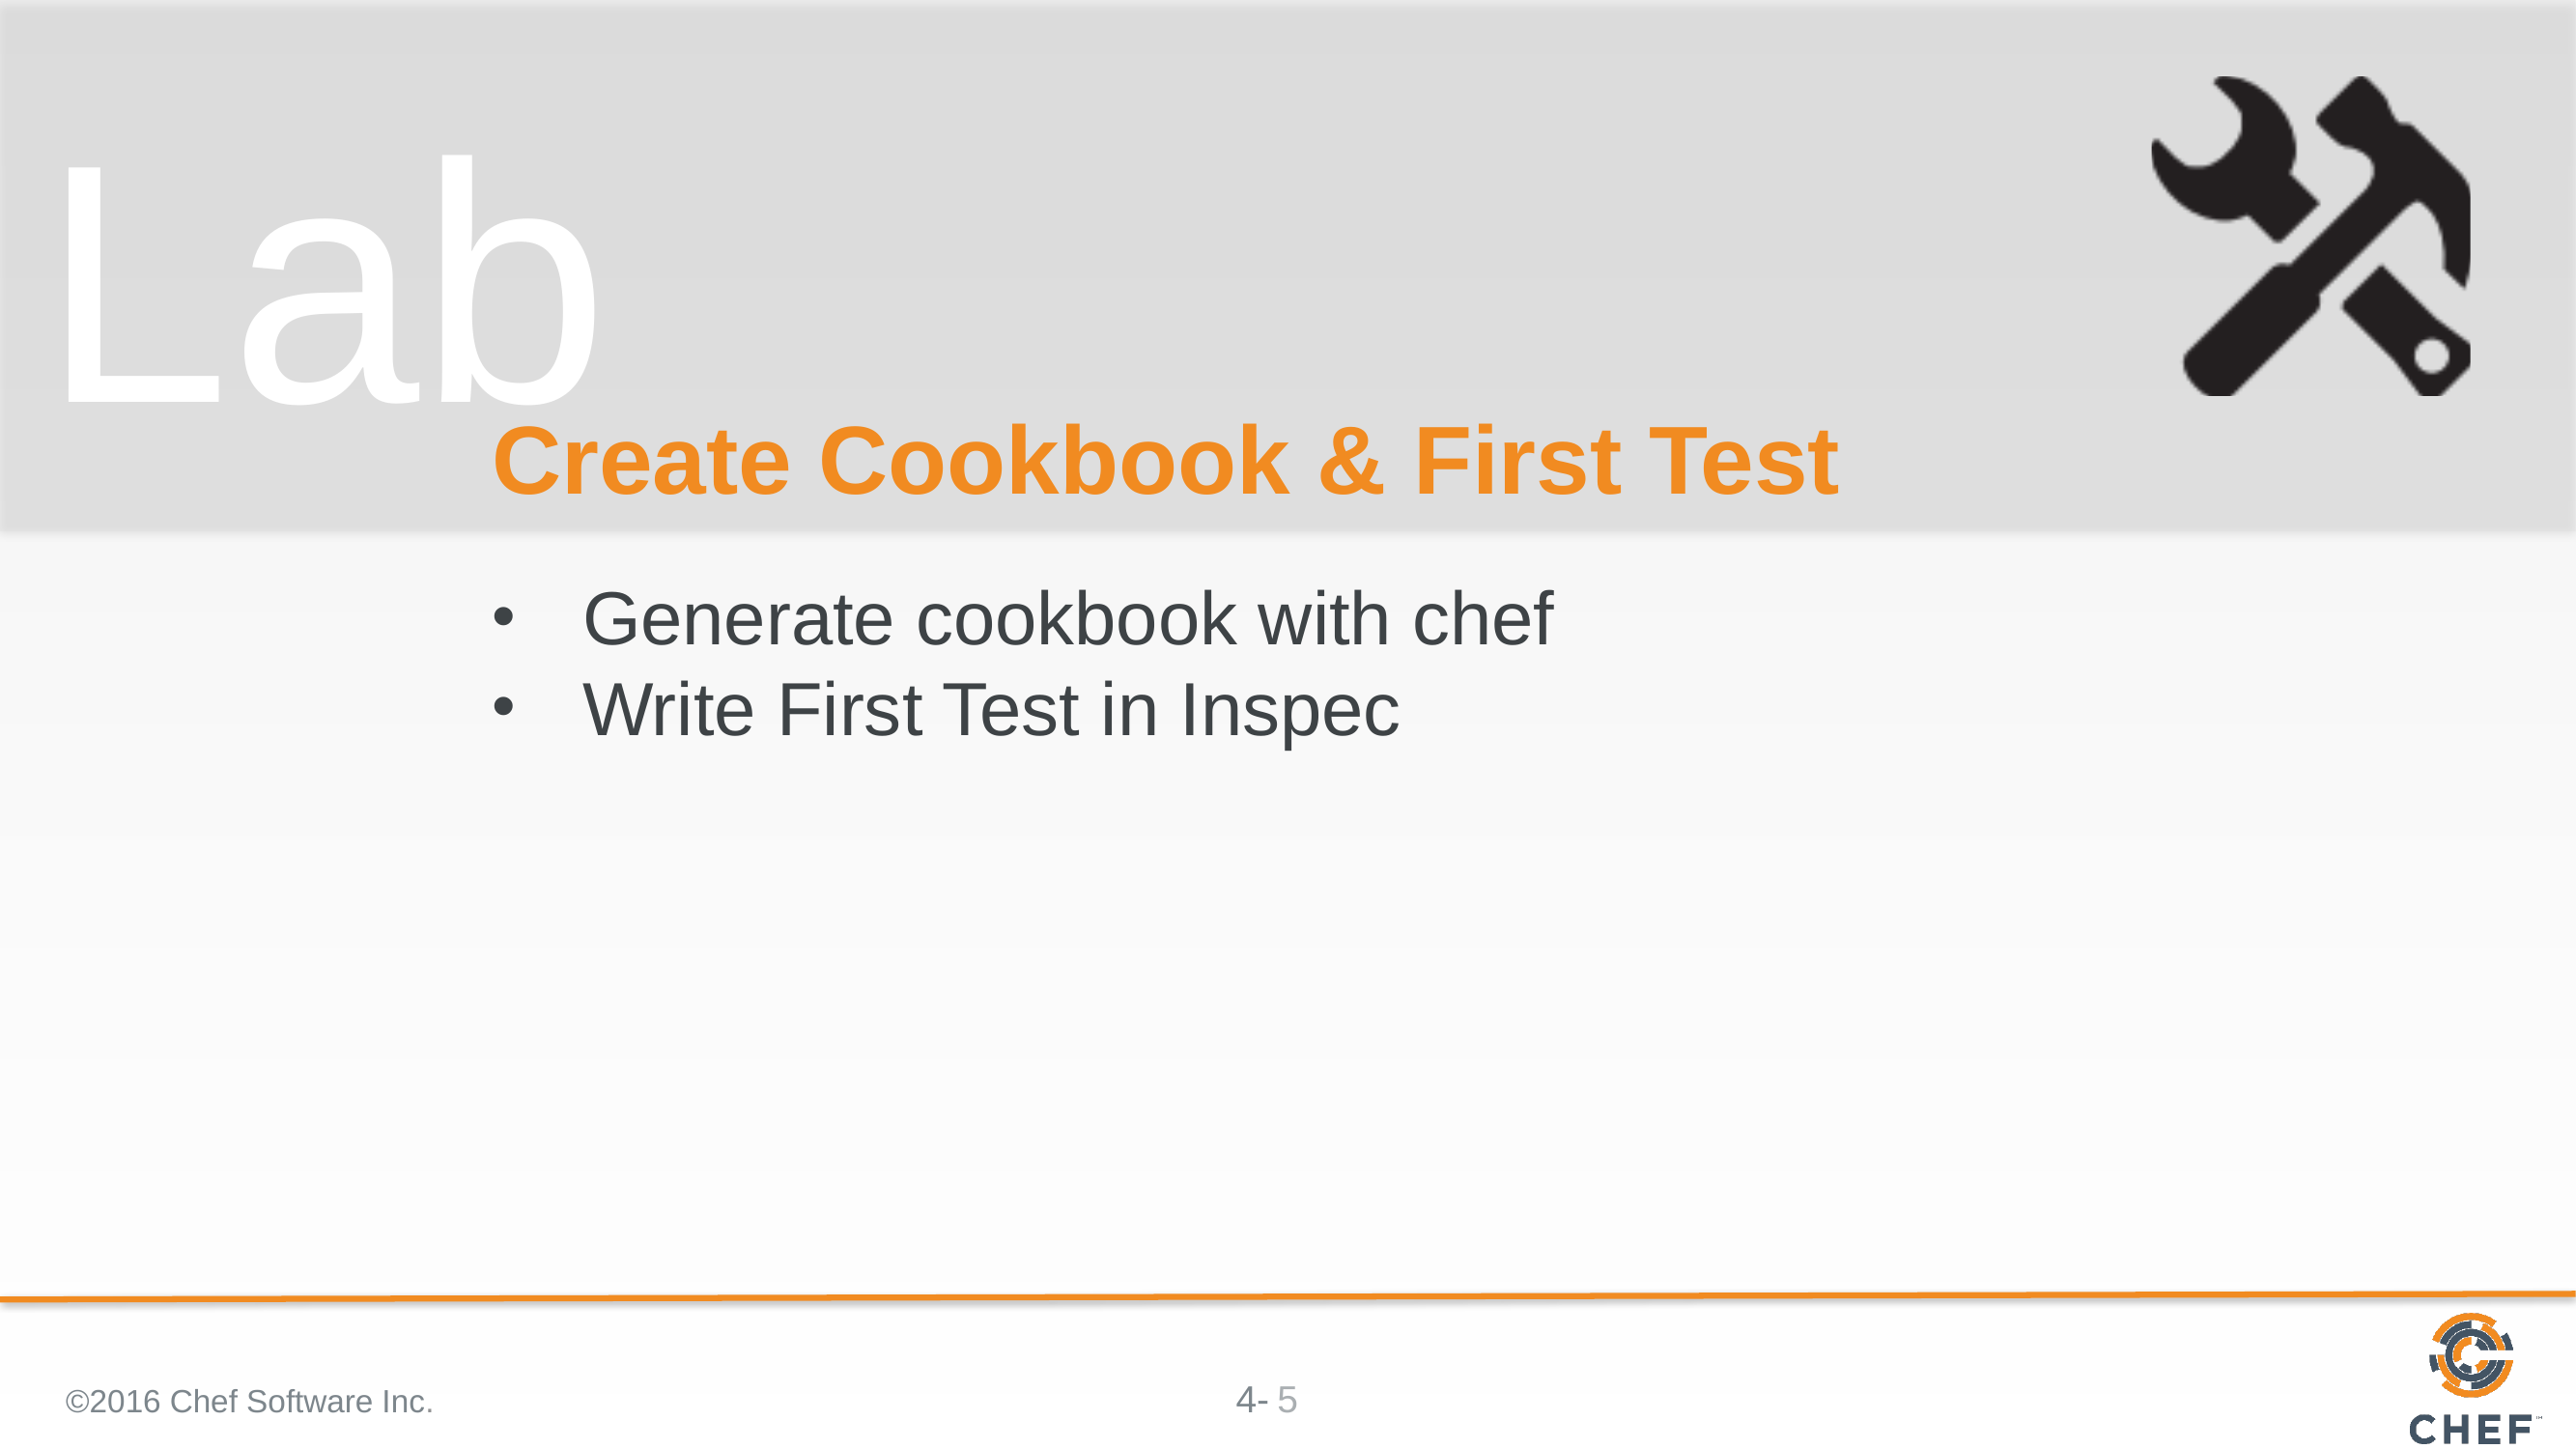

# Create Cookbook & First Test
Generate cookbook with chef
Write First Test in Inspec
©2016 Chef Software Inc.
5